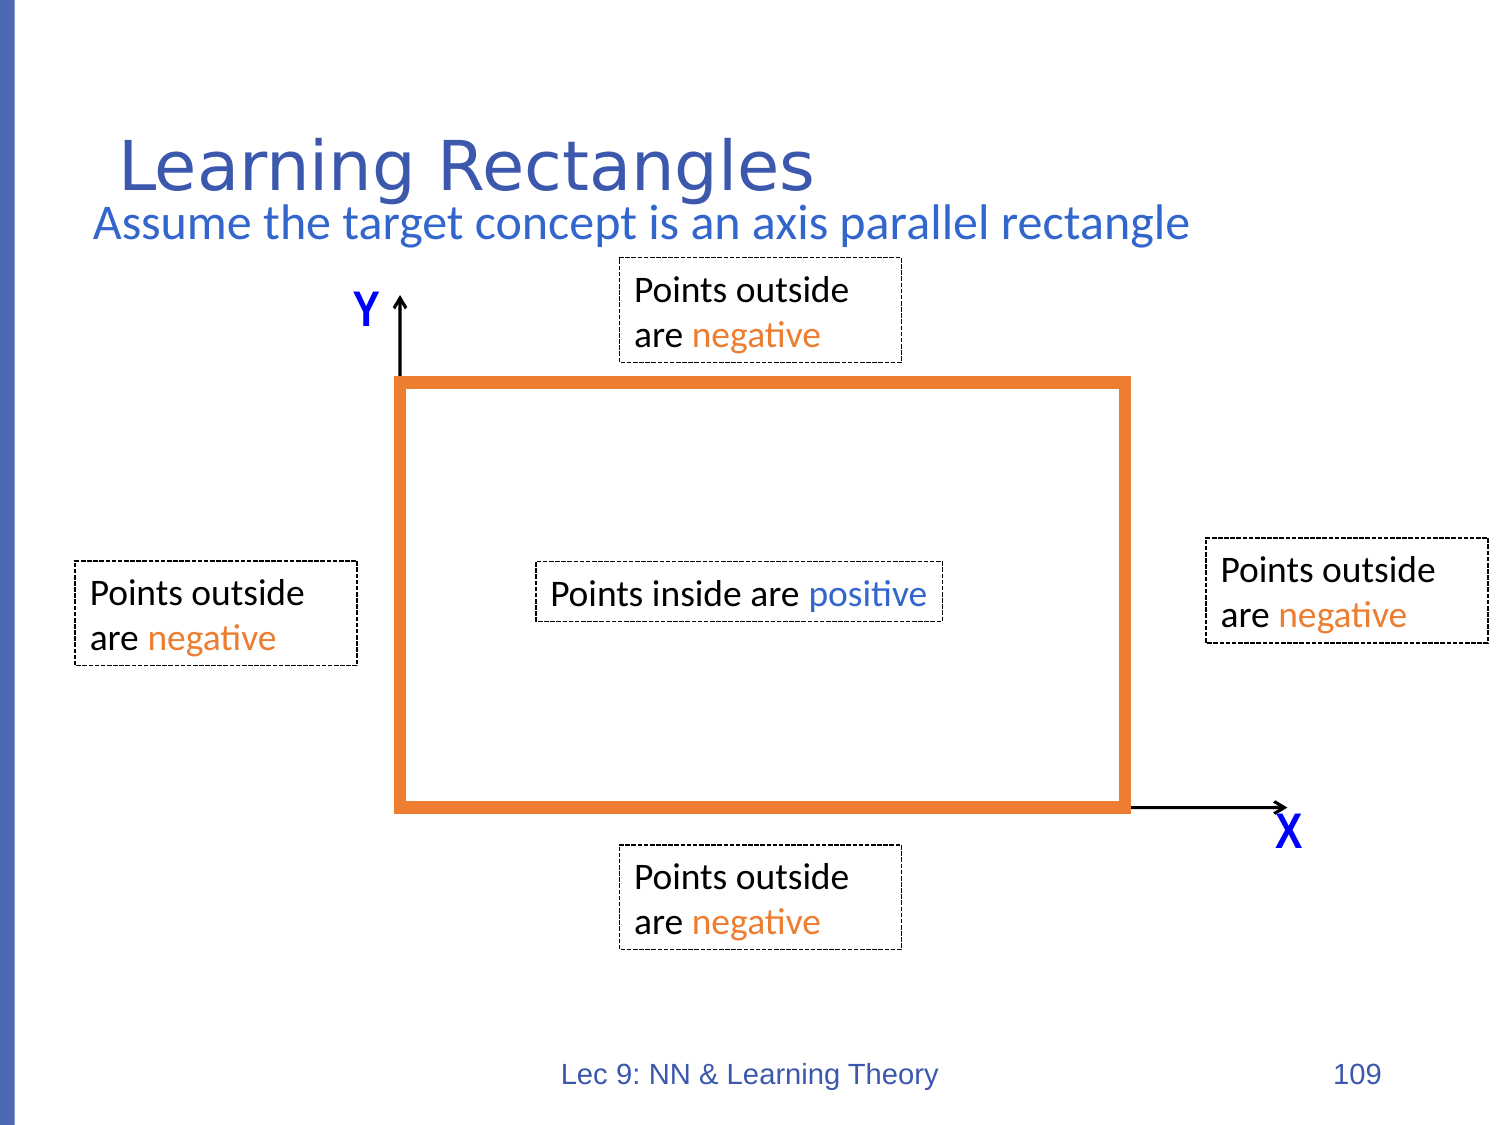

# Learning Rectangles
Assume the target concept is an axis parallel rectangle
Points outside are negative
Y

Points outside are negative
Points outside are negative
Points inside are positive
X

Points outside are negative
Lec 9: NN & Learning Theory
109